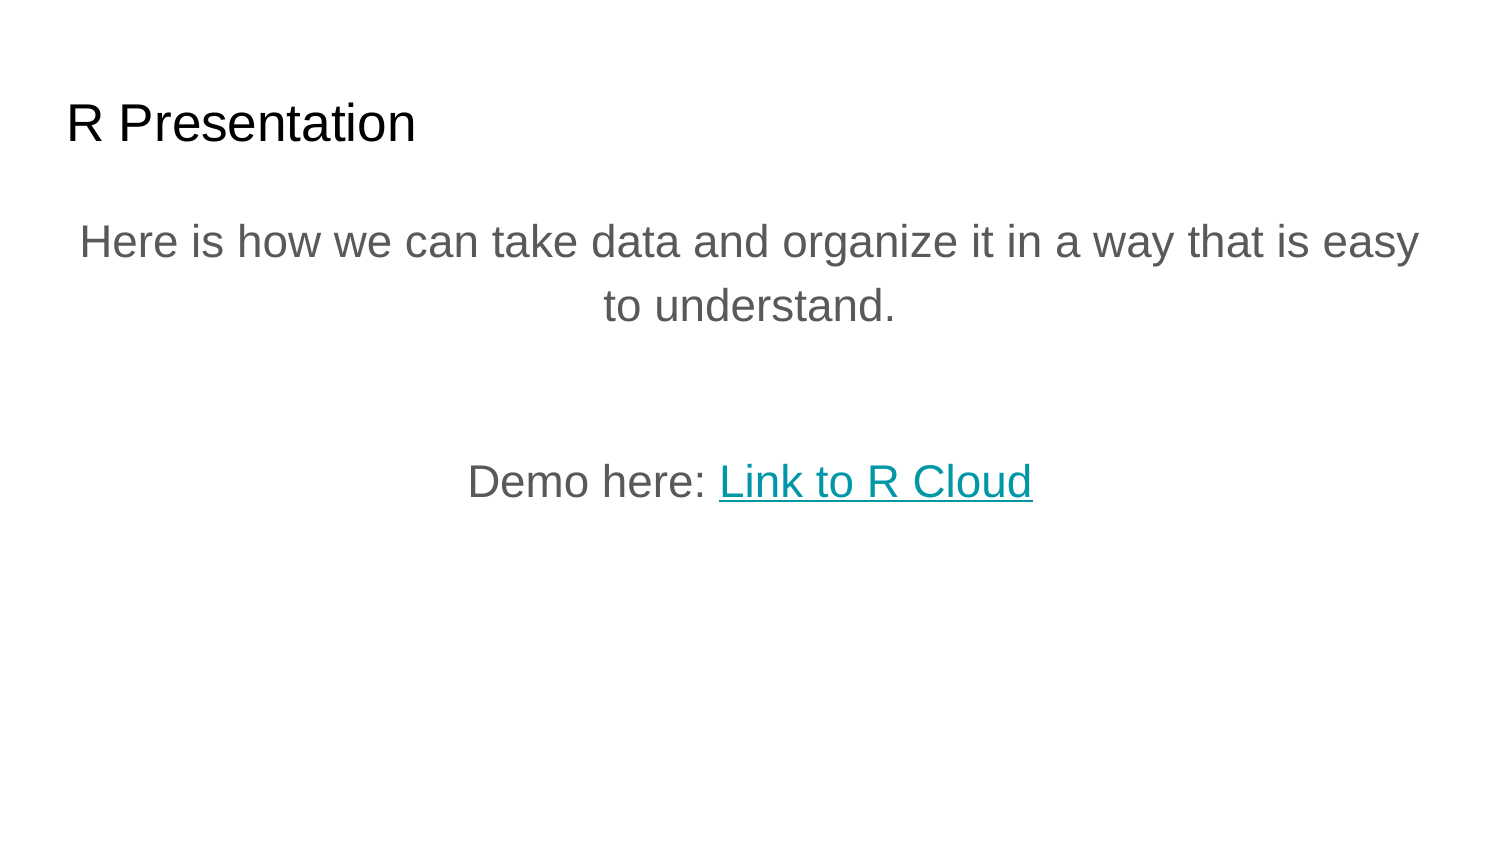

# R Presentation
Here is how we can take data and organize it in a way that is easy to understand.

Demo here: Link to R Cloud